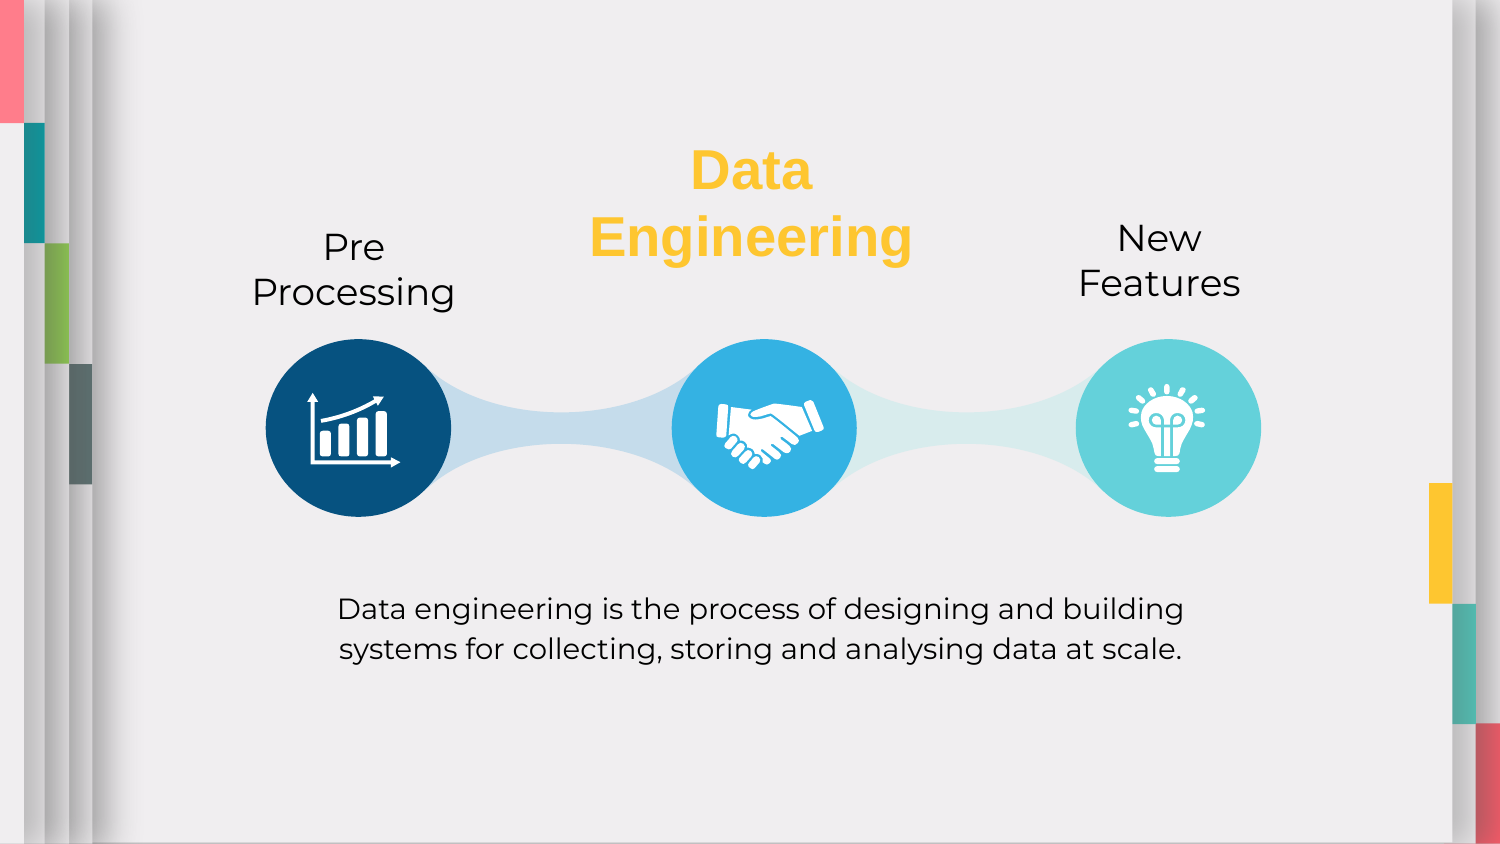

Data Engineering
New
Features
Pre Processing

Data engineering is the process of designing and building systems for collecting, storing and analysing data at scale.